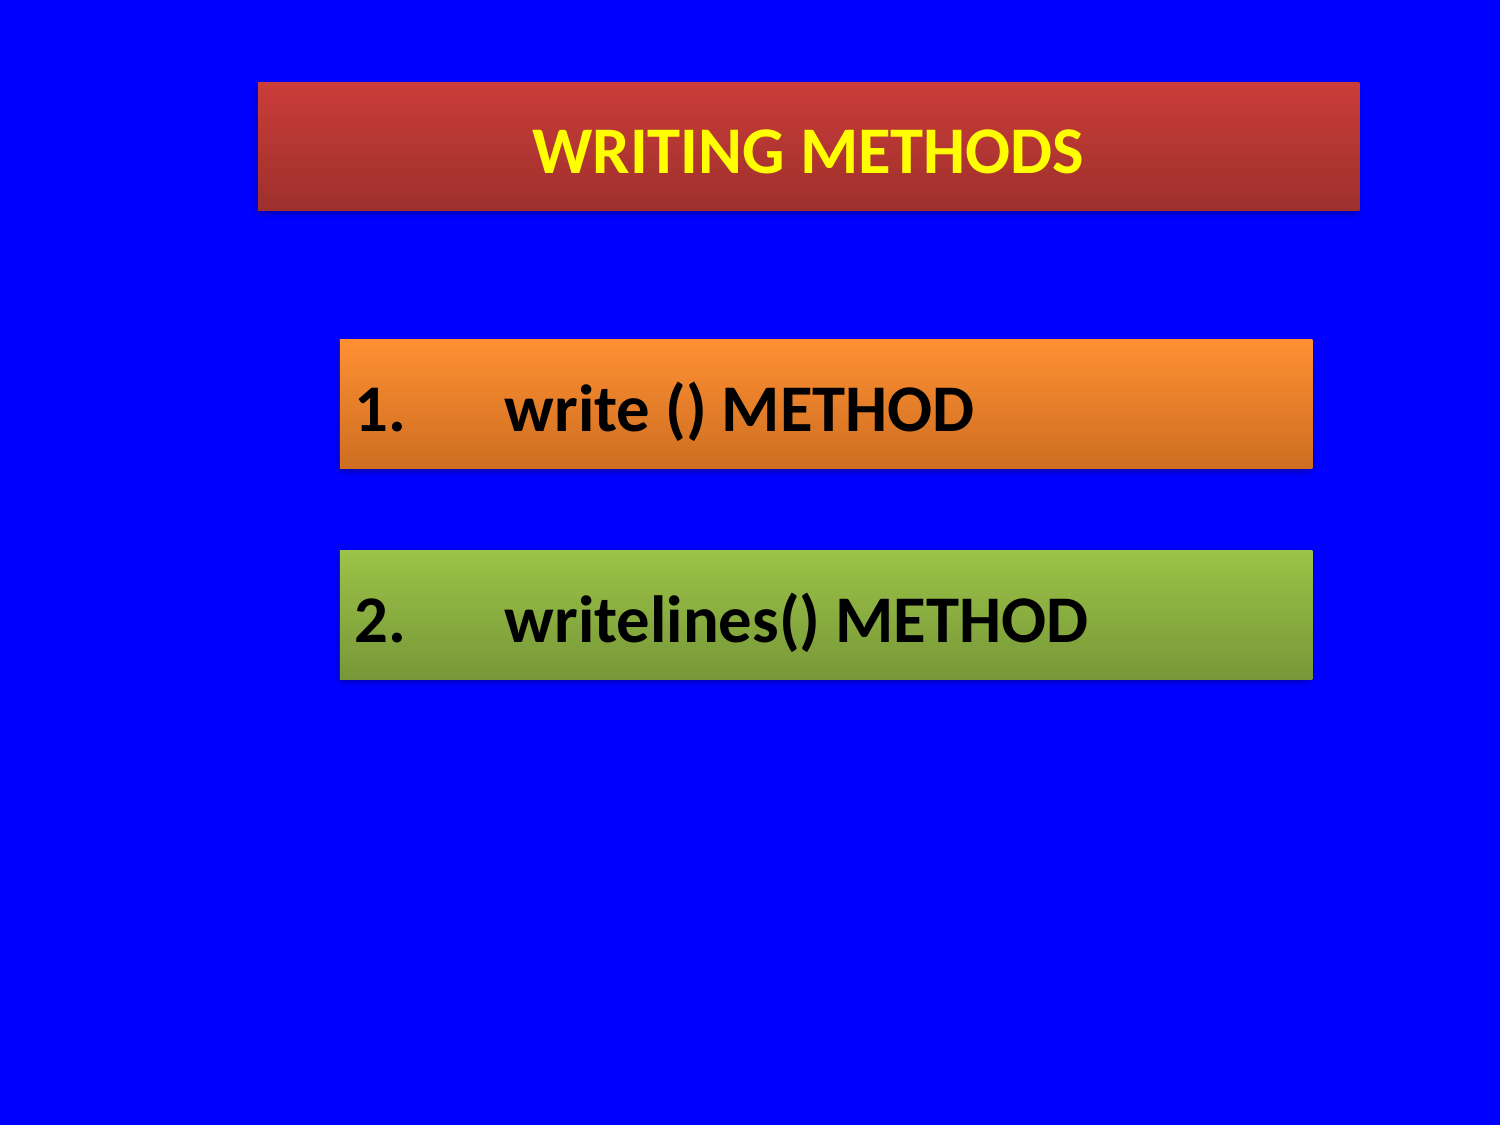

WRITING METHODS
1.	write () METHOD
2.	writelines() METHOD